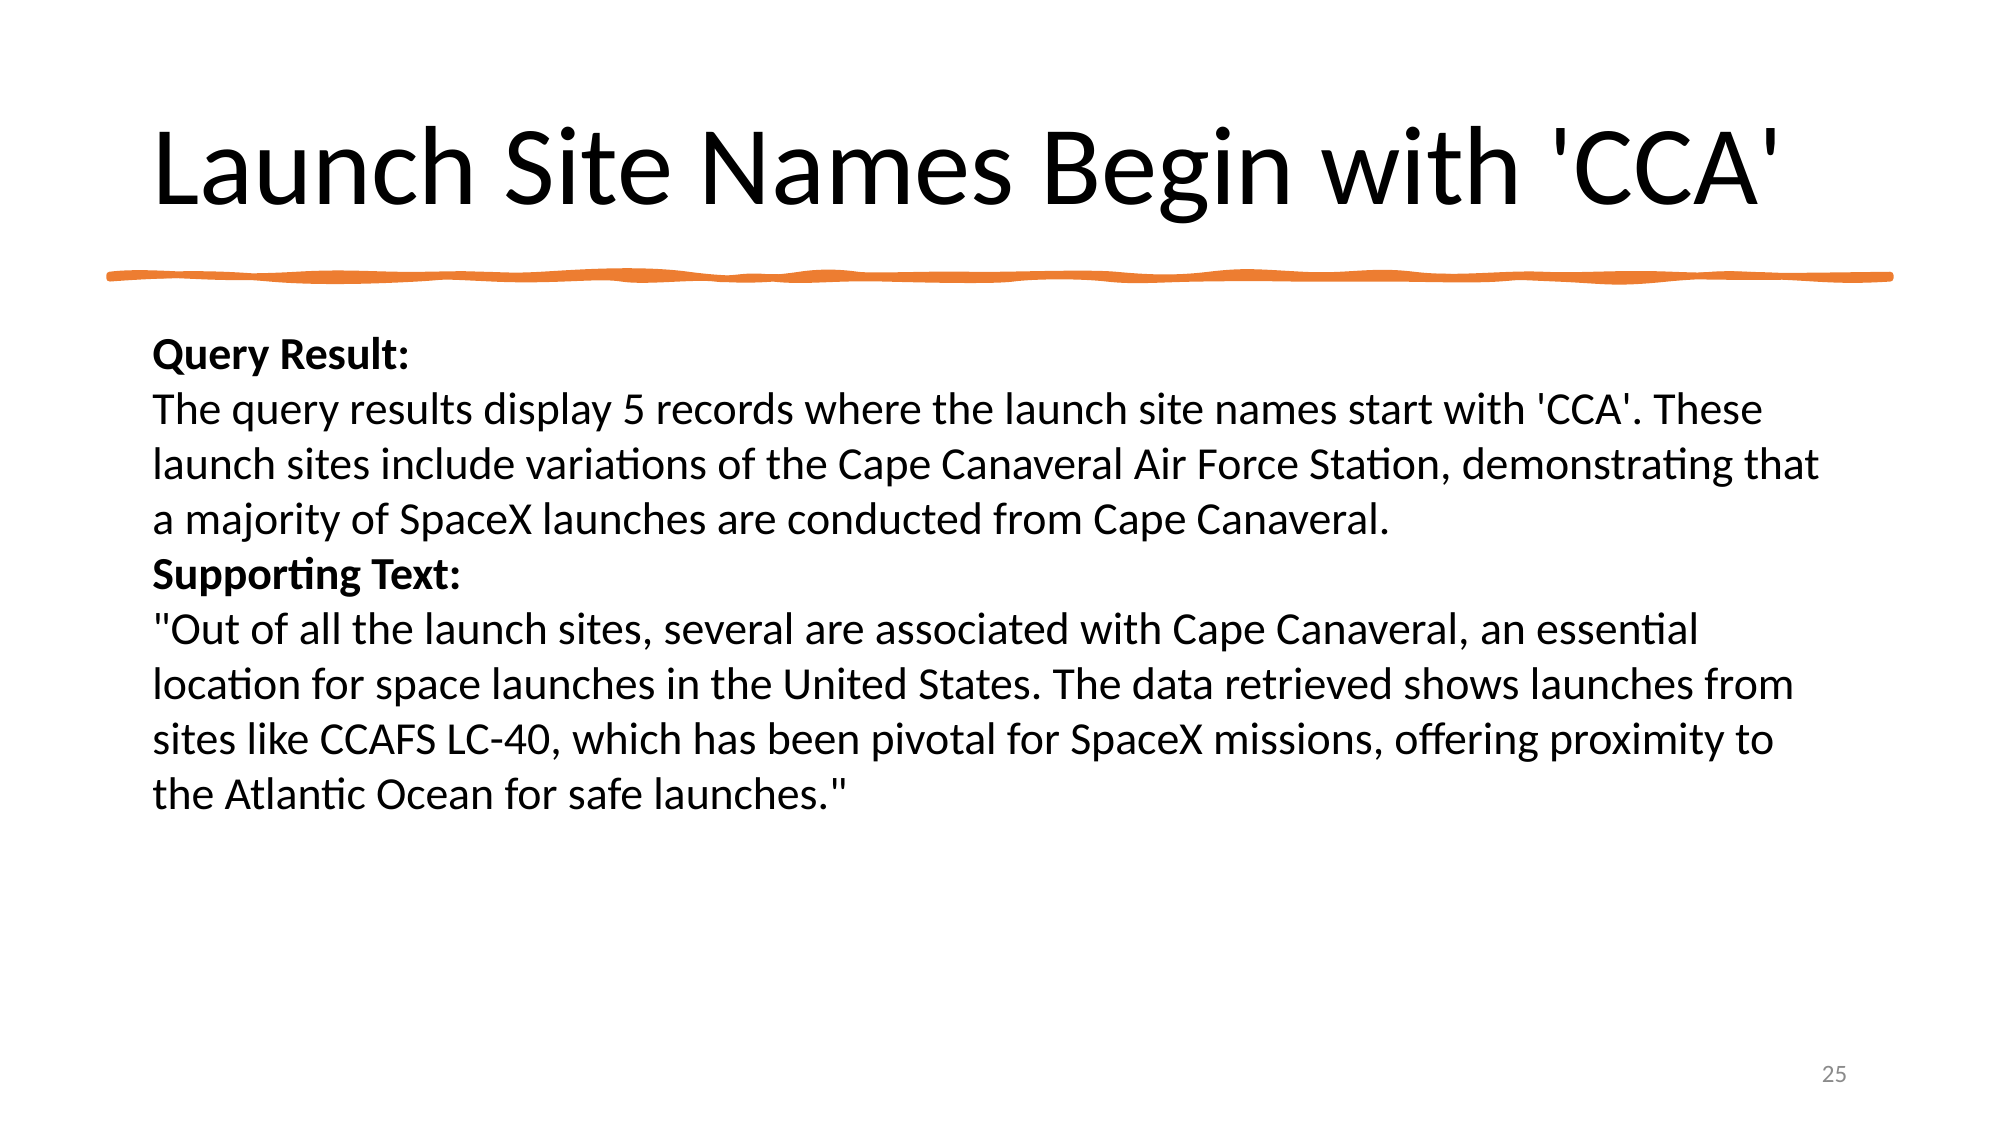

Launch Site Names Begin with 'CCA'

Query Result:
The query results display 5 records where the launch site names start with 'CCA'. These launch sites include variations of the Cape Canaveral Air Force Station, demonstrating that a majority of SpaceX launches are conducted from Cape Canaveral.
Supporting Text:
"Out of all the launch sites, several are associated with Cape Canaveral, an essential location for space launches in the United States. The data retrieved shows launches from sites like CCAFS LC-40, which has been pivotal for SpaceX missions, offering proximity to the Atlantic Ocean for safe launches."
25